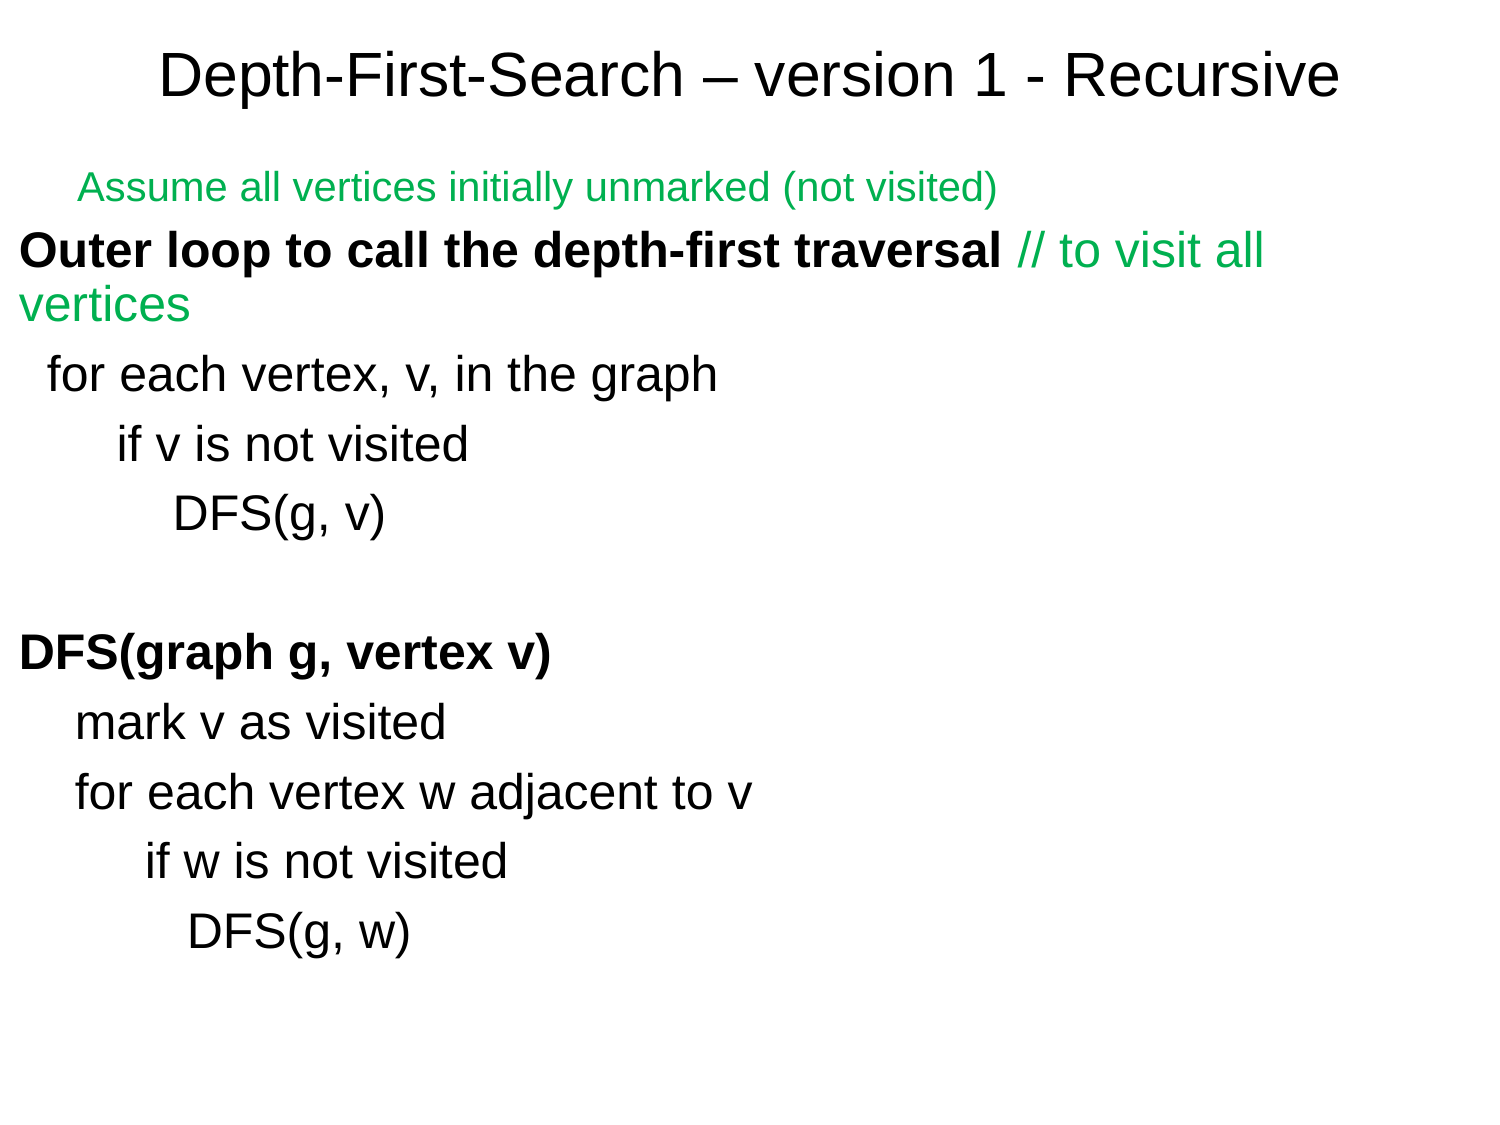

# Depth-First-Search – version 1 - Recursive
Assume all vertices initially unmarked (not visited)
Outer loop to call the depth-first traversal // to visit all vertices
  for each vertex, v, in the graph
       if v is not visited
           DFS(g, v)

DFS(graph g, vertex v)
    mark v as visited
    for each vertex w adjacent to v
         if w is not visited
            DFS(g, w)